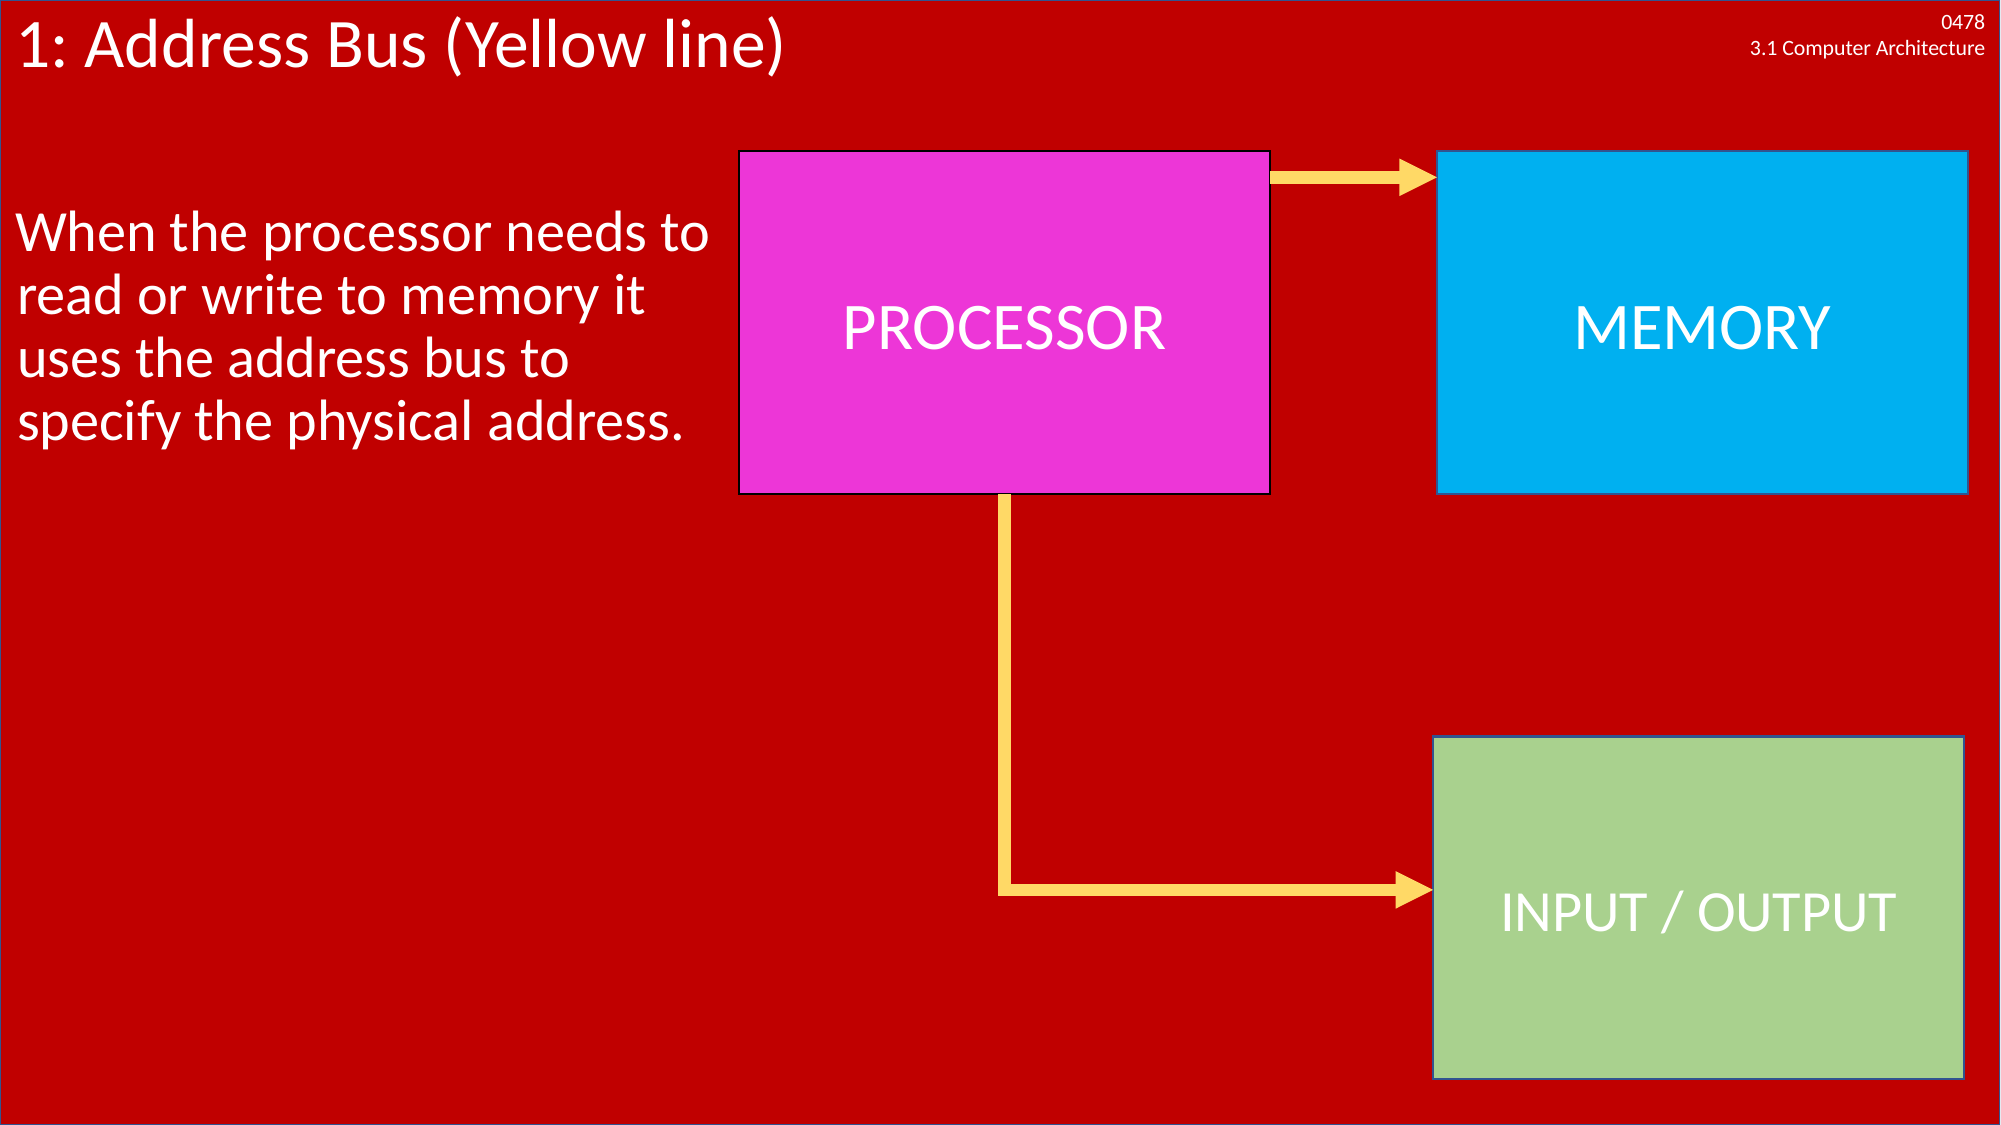

# 1: Address Bus (Yellow line)

When the processor needs to read or write to memory it uses the address bus to specify the physical address.

MEMORY
PROCESSOR
INPUT / OUTPUT